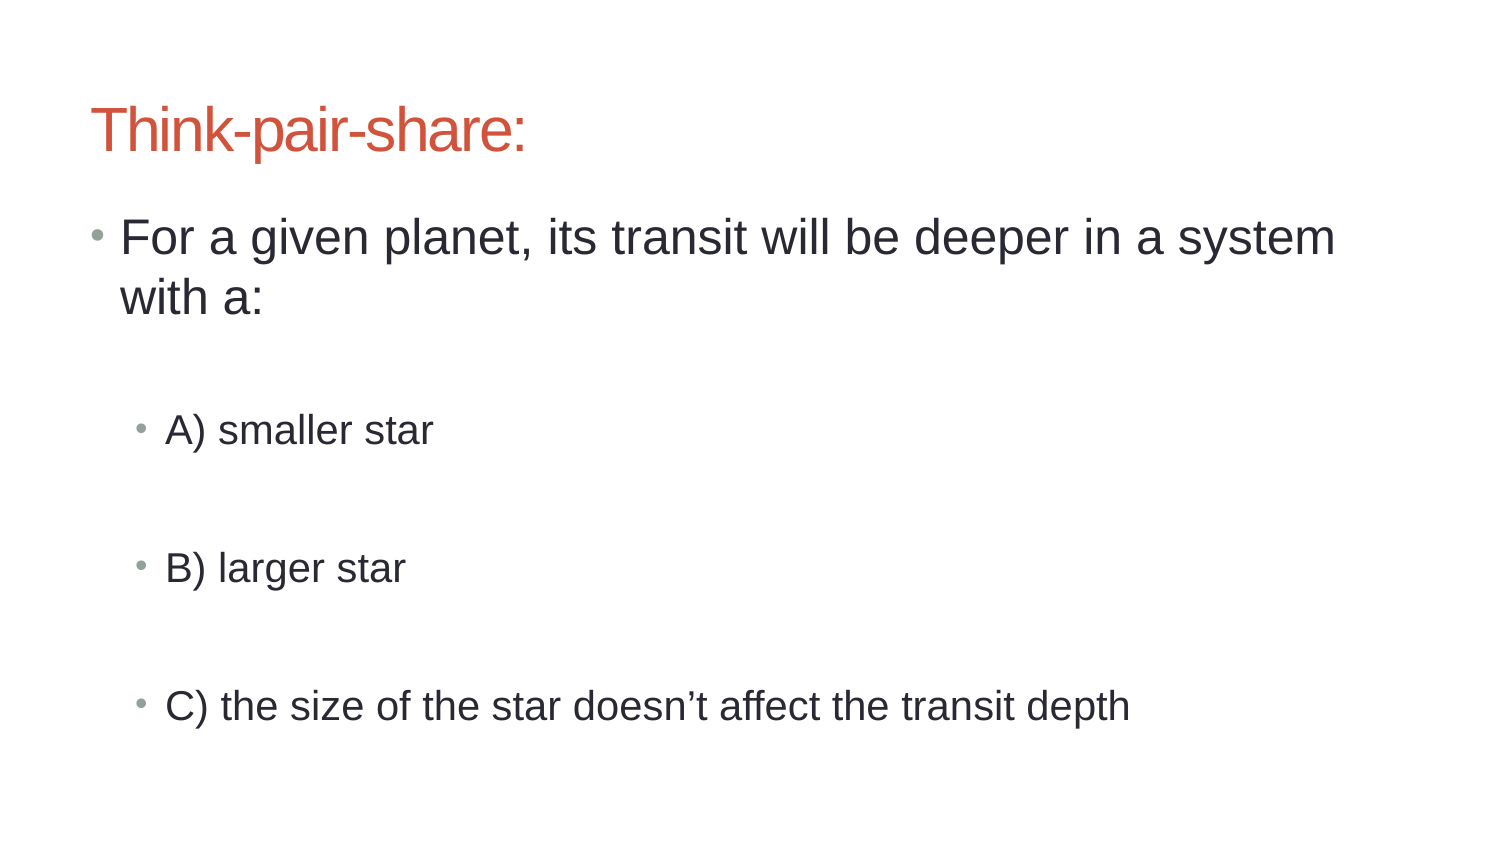

# Think-pair-share:
For a given planet, its transit will be deeper in a system with a:

A) smaller star

B) larger star

C) the size of the star doesn’t affect the transit depth